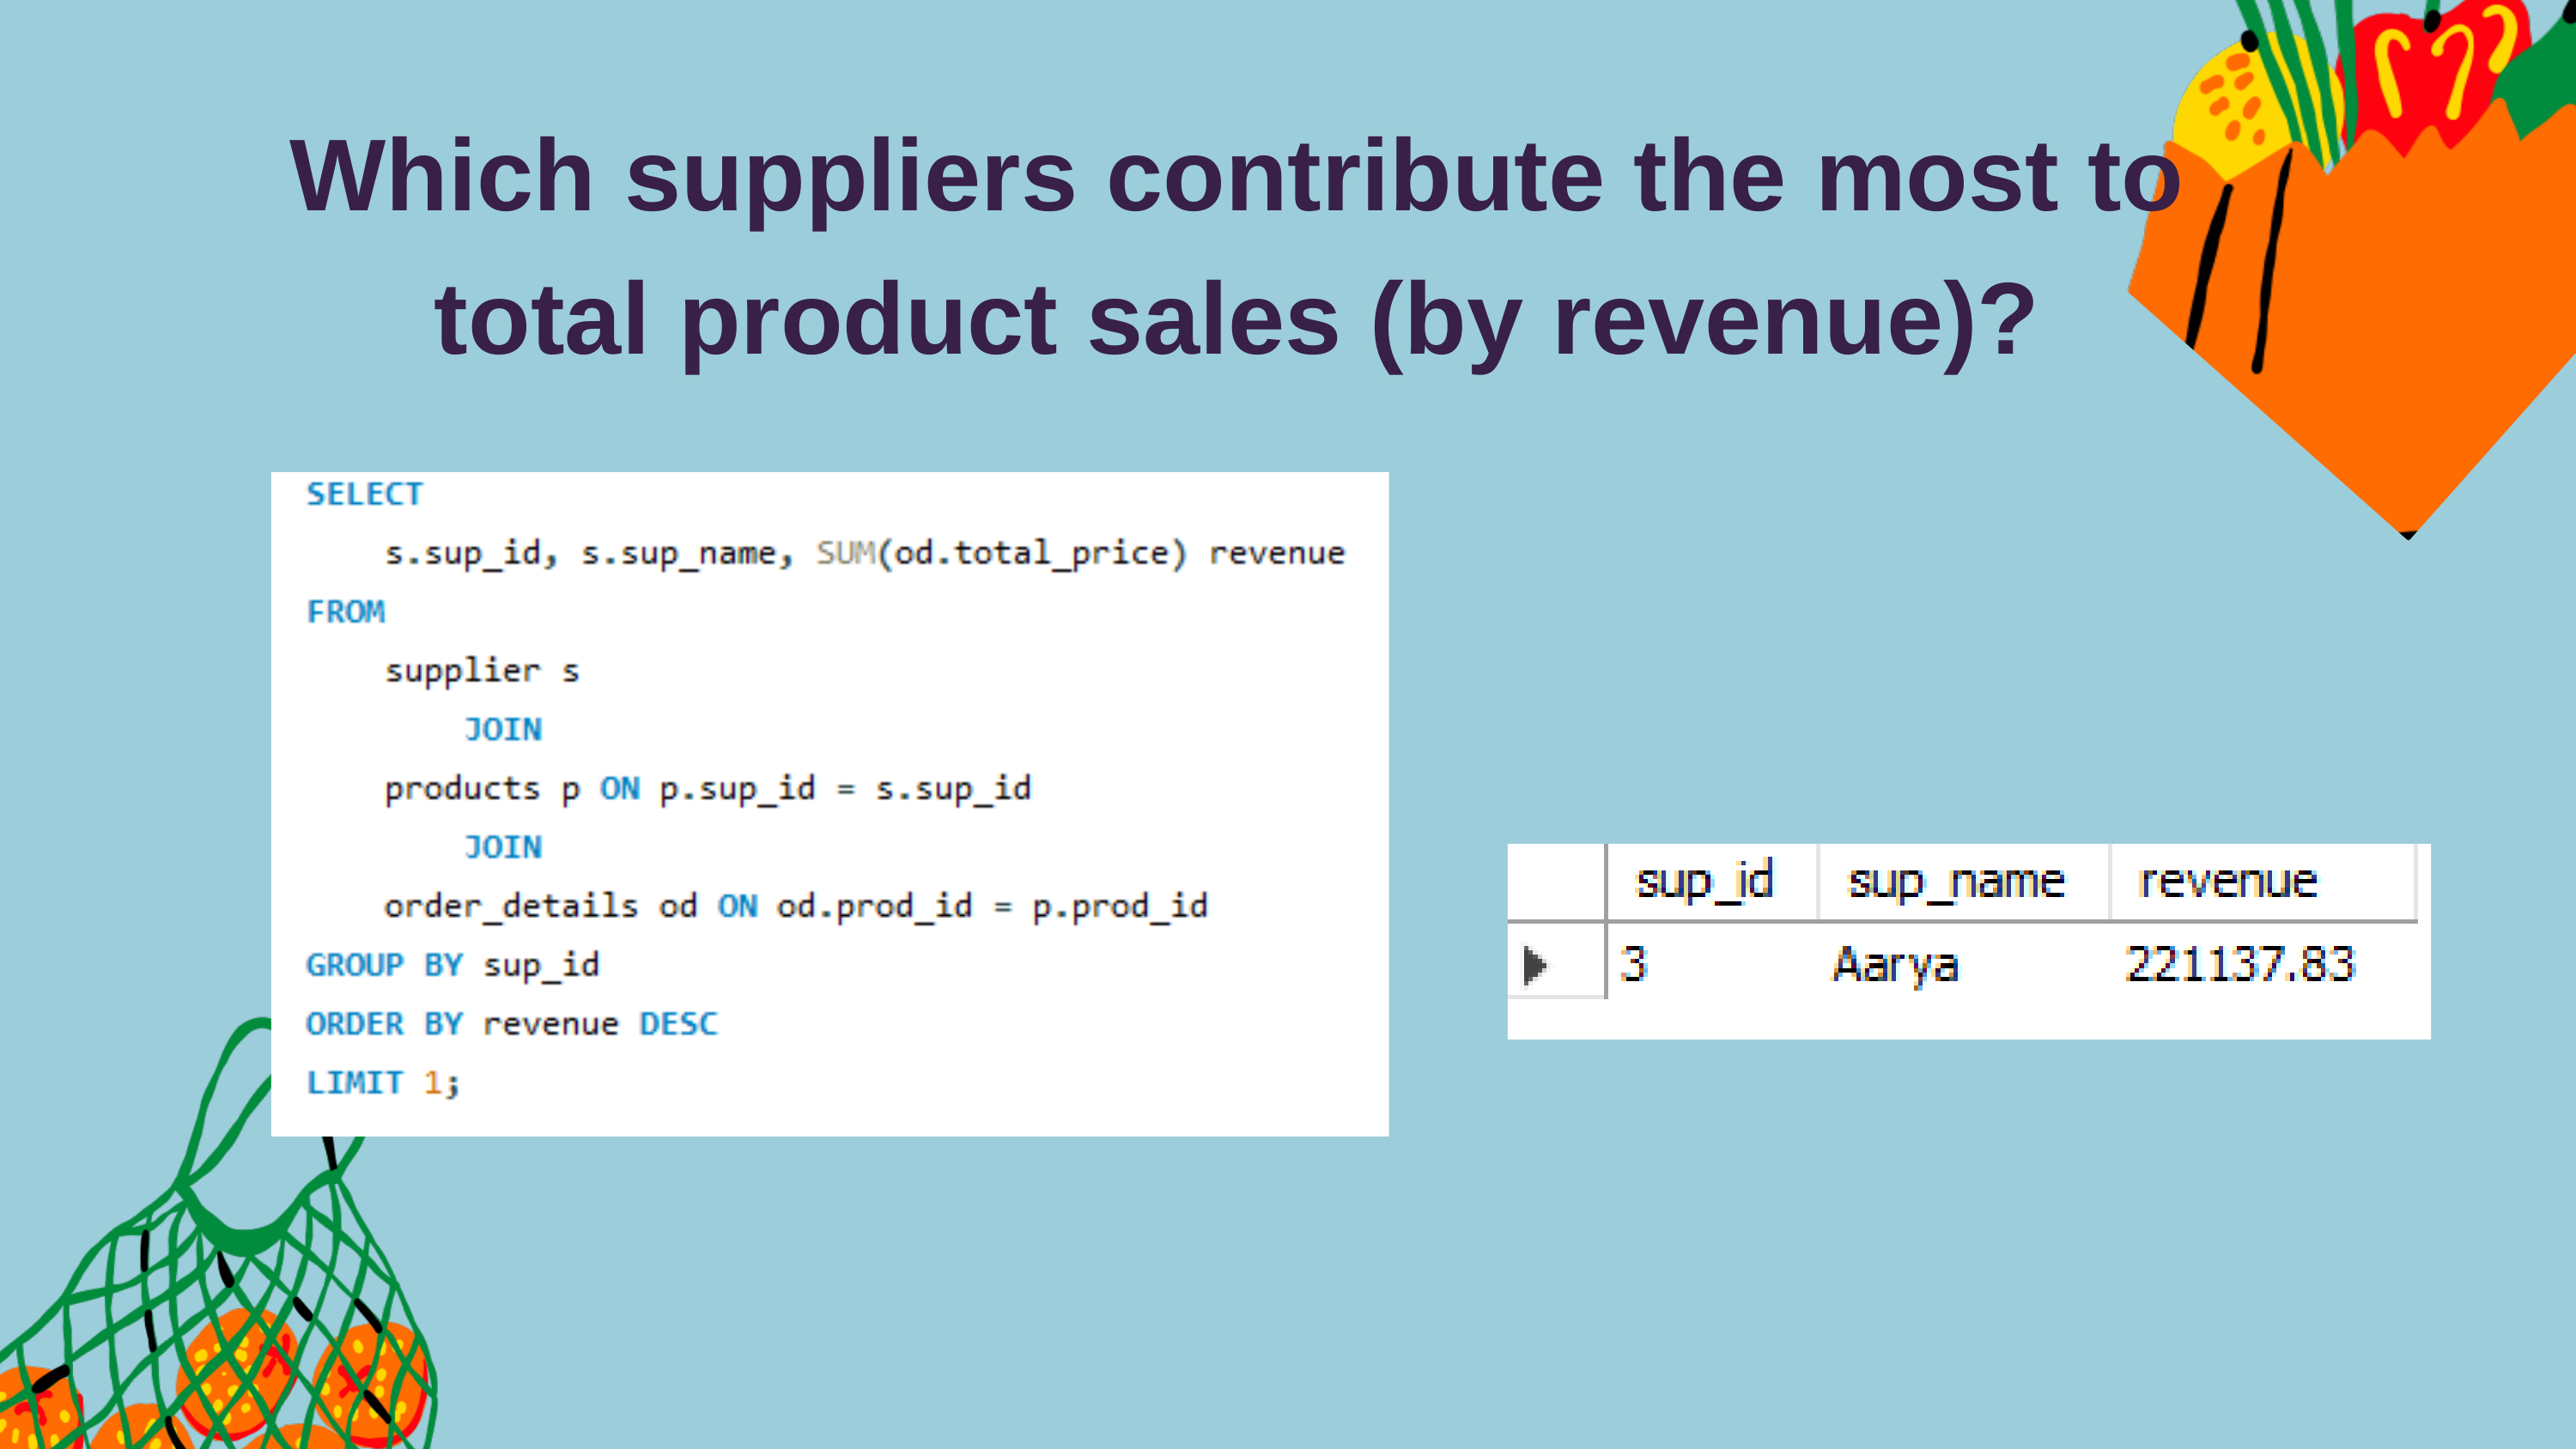

Which suppliers contribute the most to total product sales (by revenue)?